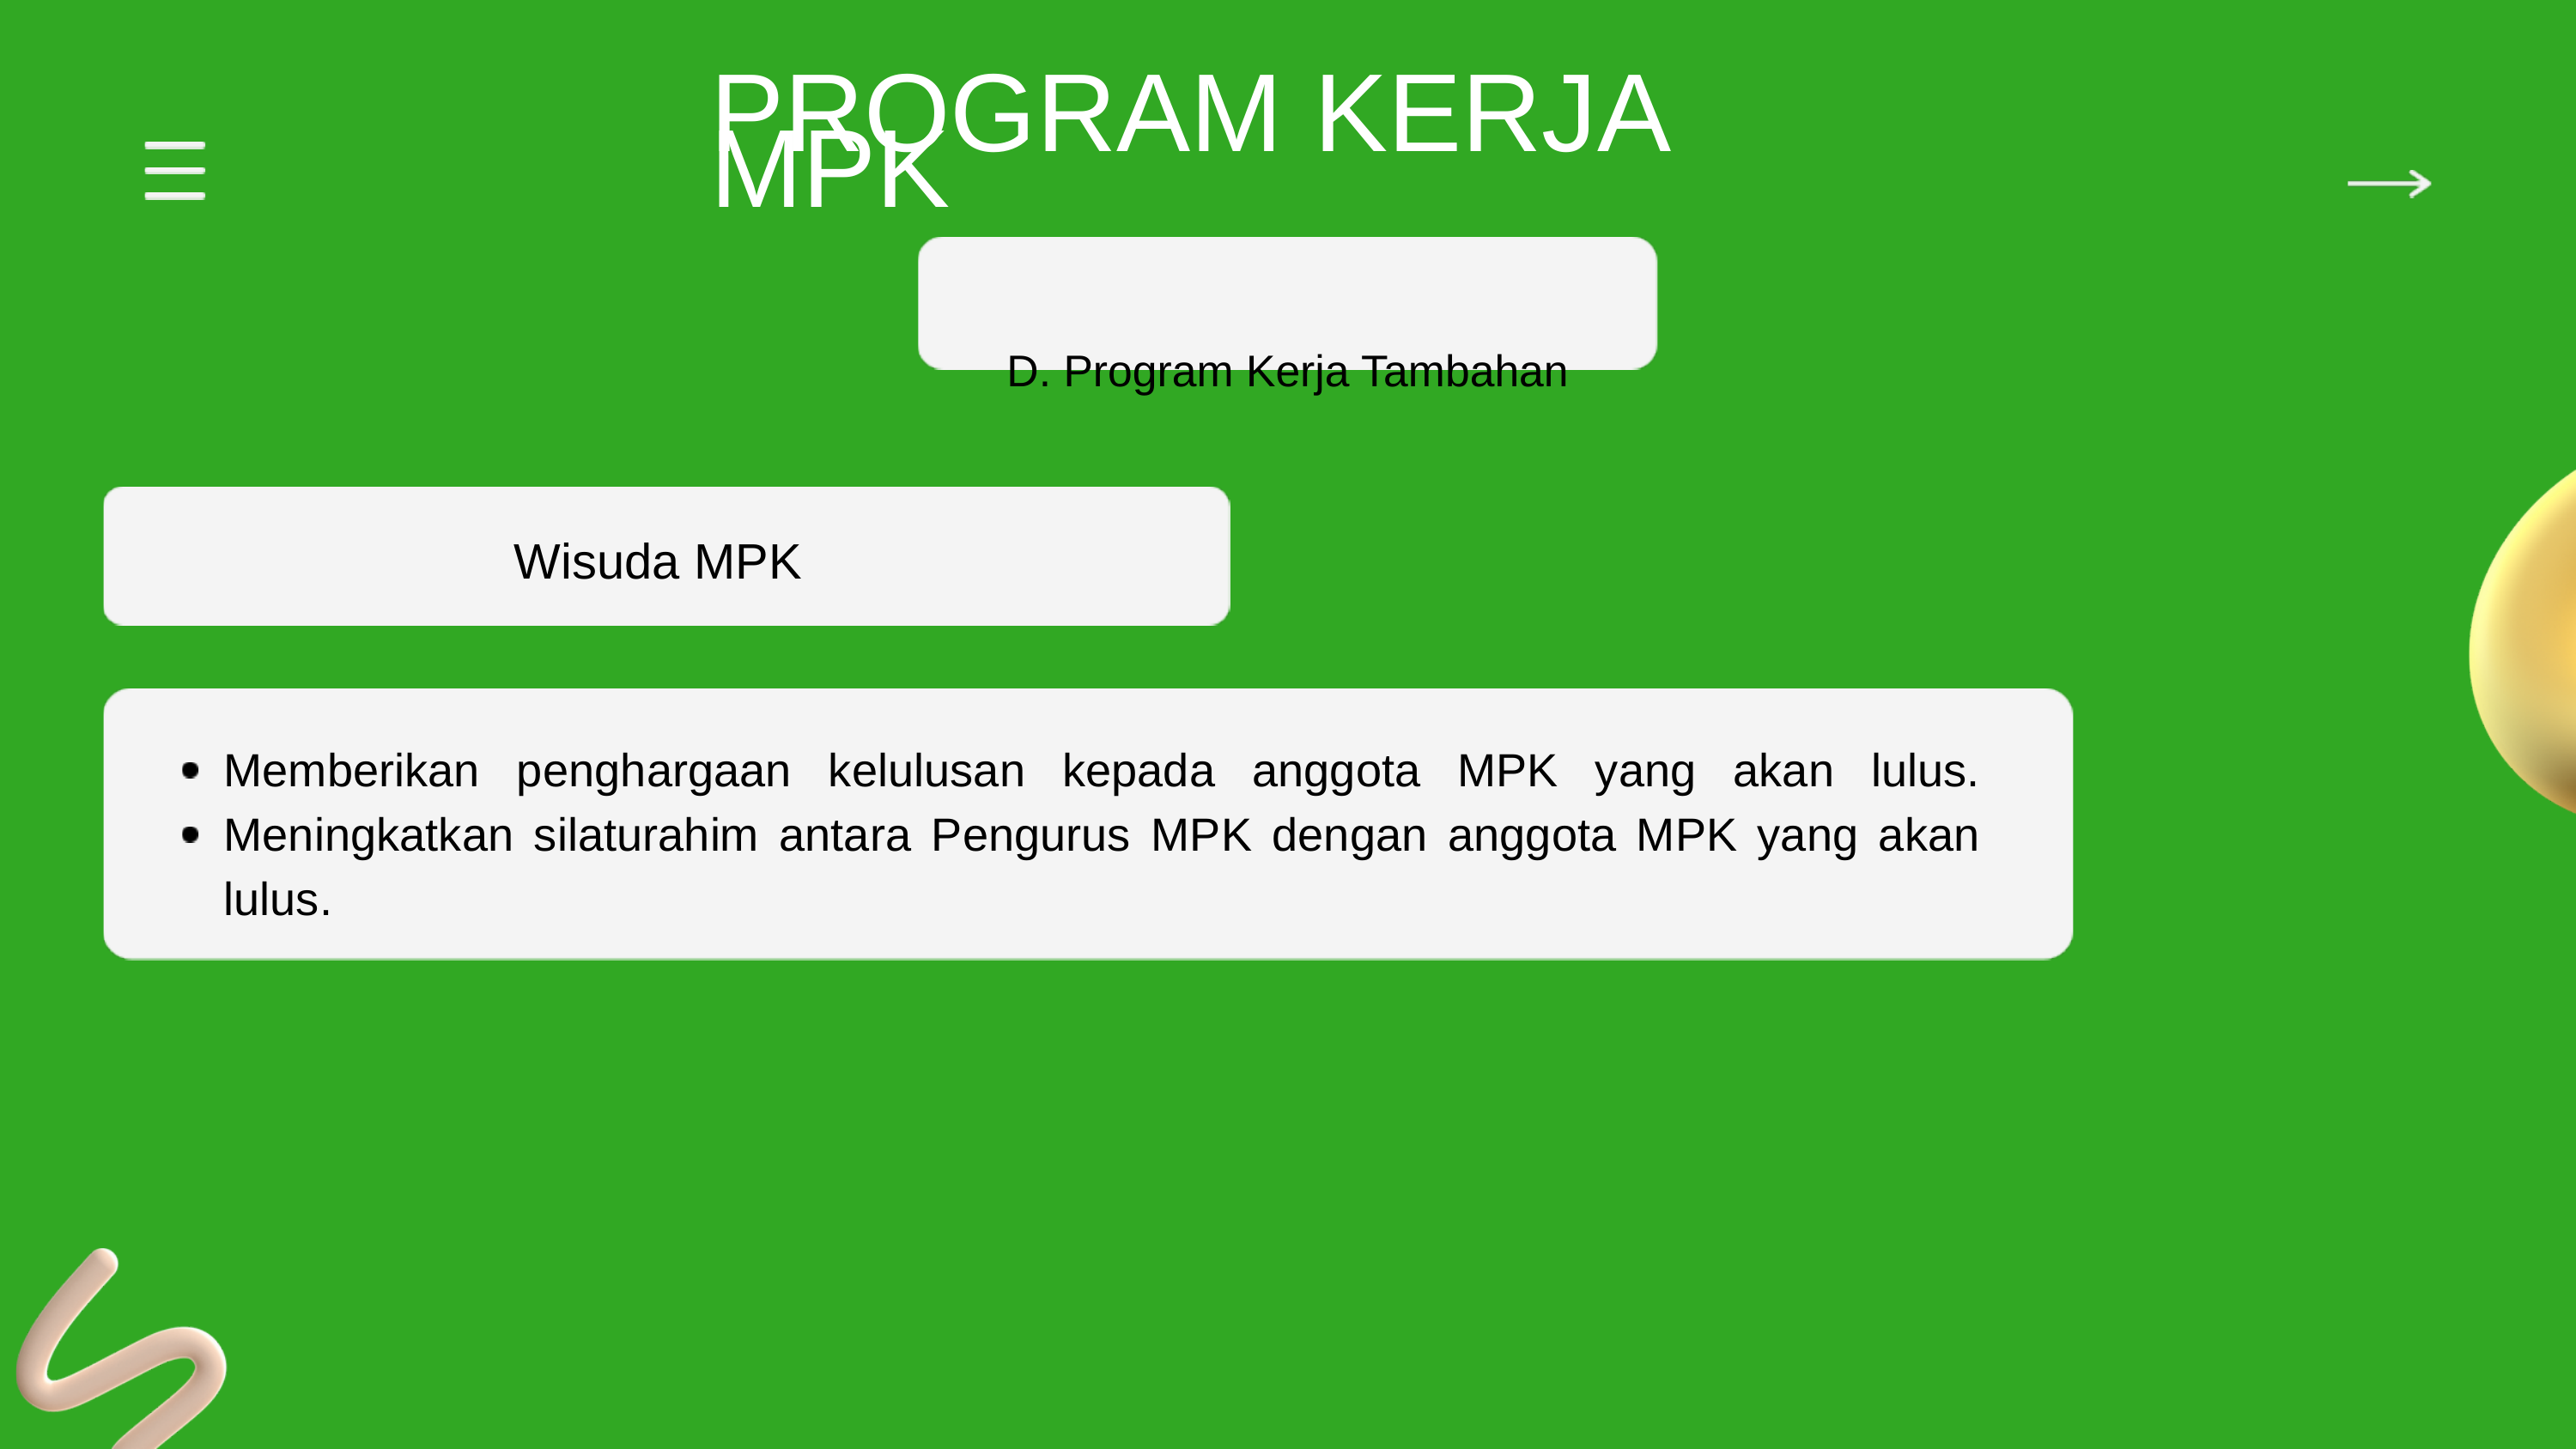

PROGRAM KERJA MPK

D. Program Kerja Tambahan

Wisuda MPK

Memberikan penghargaan kelulusan kepada anggota MPK yang akan lulus. Meningkatkan silaturahim antara Pengurus MPK dengan anggota MPK yang akan lulus.